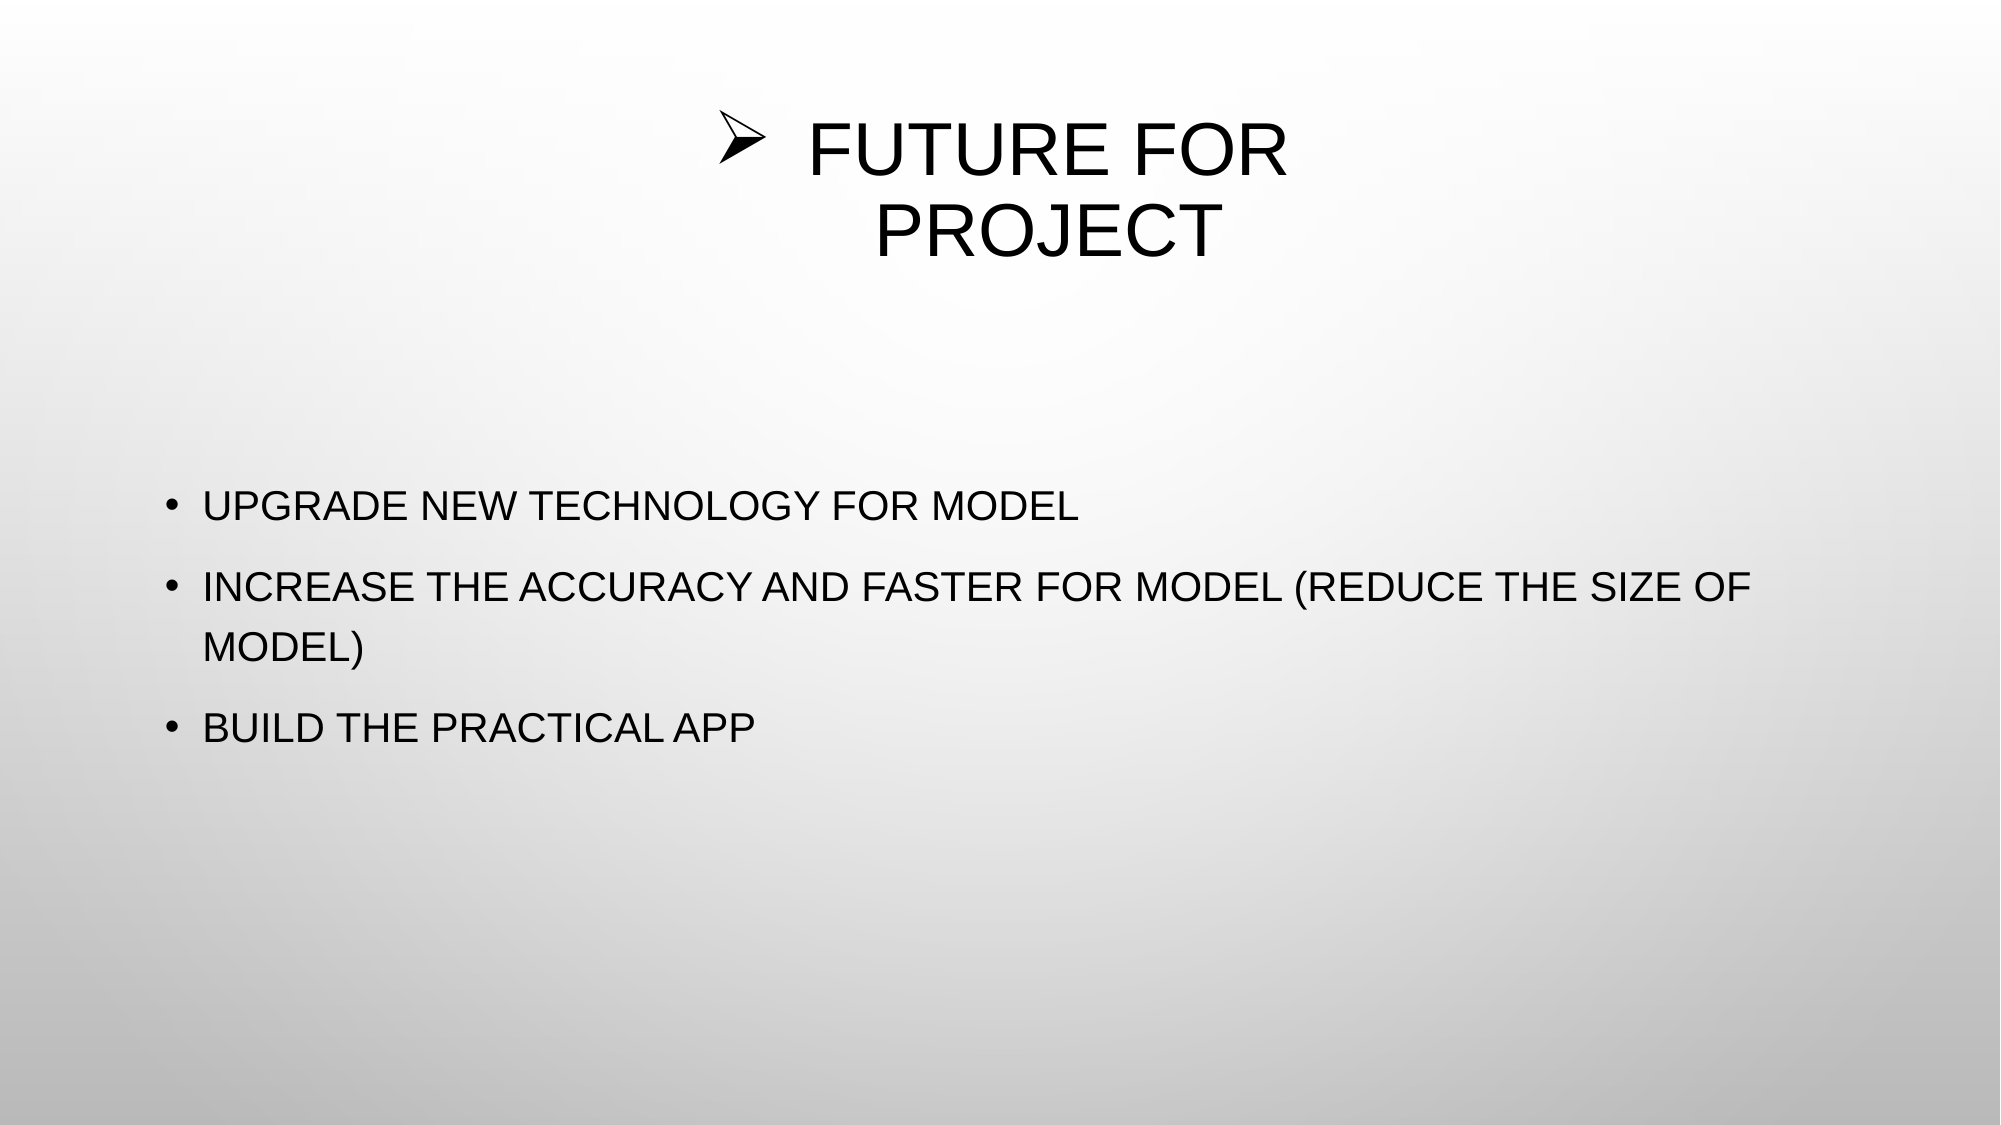

# Future for ProJECT
Upgrade new technology for model
Increase the accuracy and faster for model (reduce the size of model)
Build the Practical app